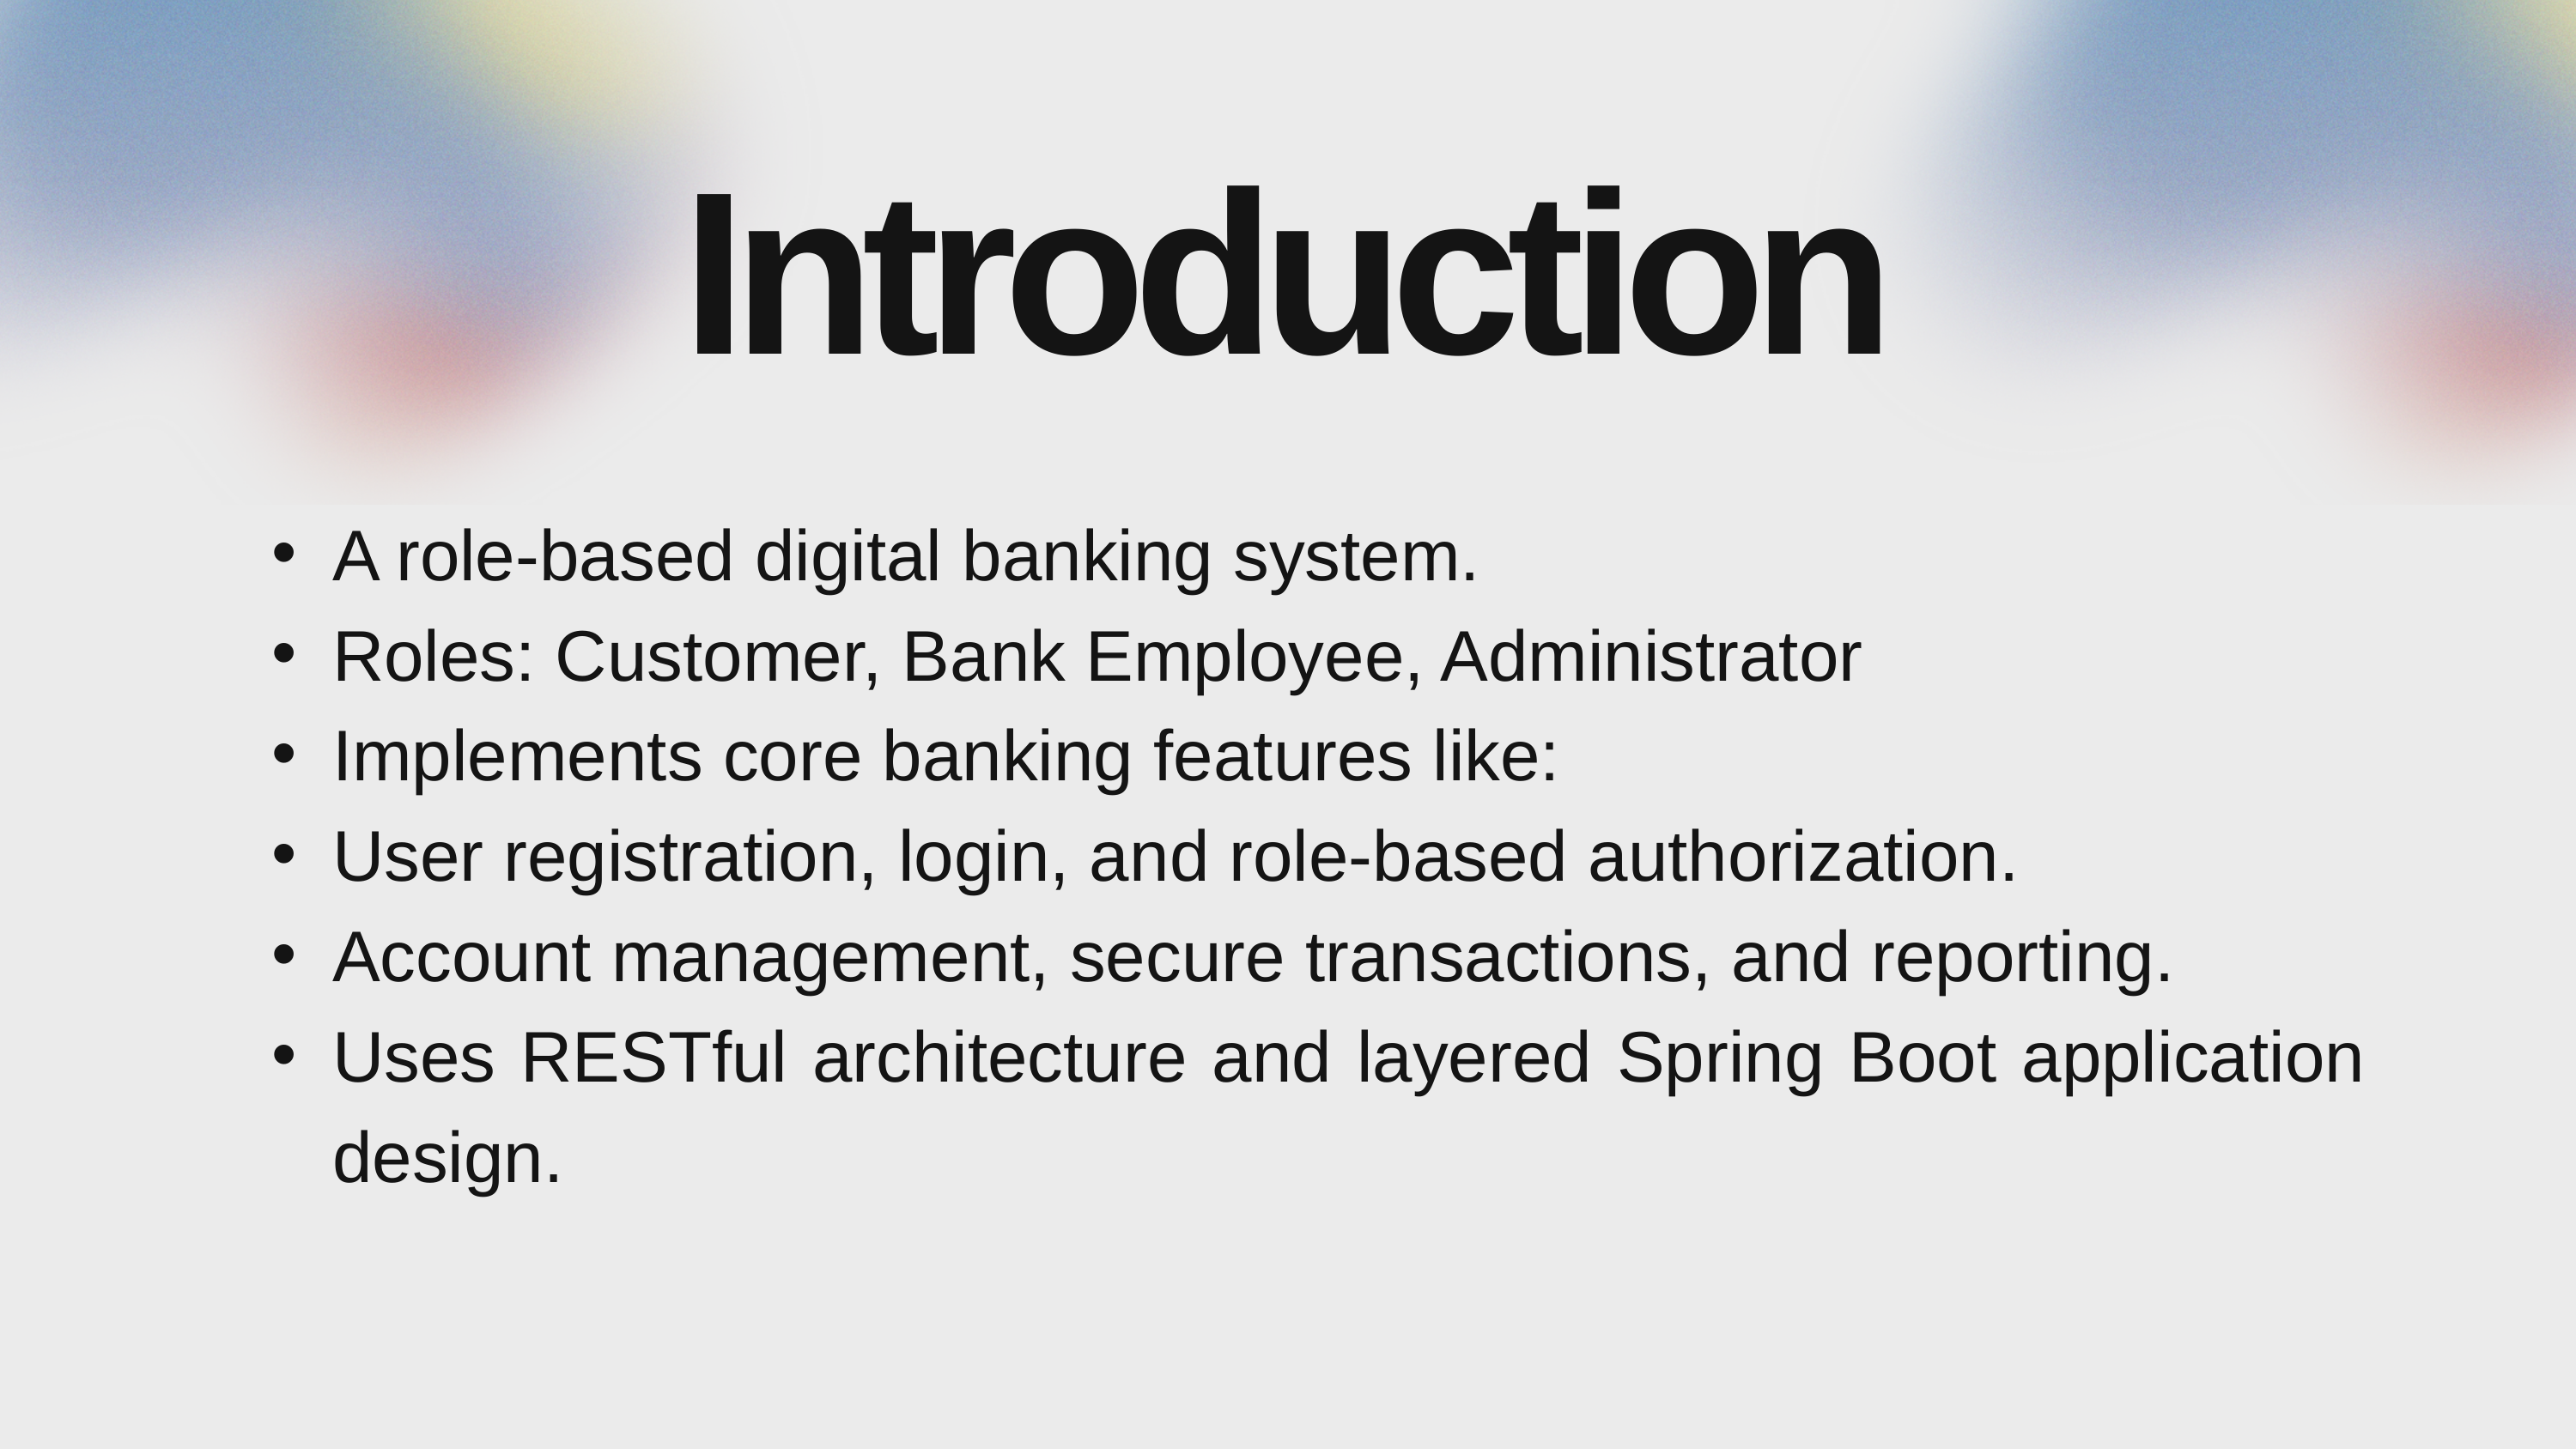

Introduction
A role-based digital banking system.
Roles: Customer, Bank Employee, Administrator
Implements core banking features like:
User registration, login, and role-based authorization.
Account management, secure transactions, and reporting.
Uses RESTful architecture and layered Spring Boot application design.